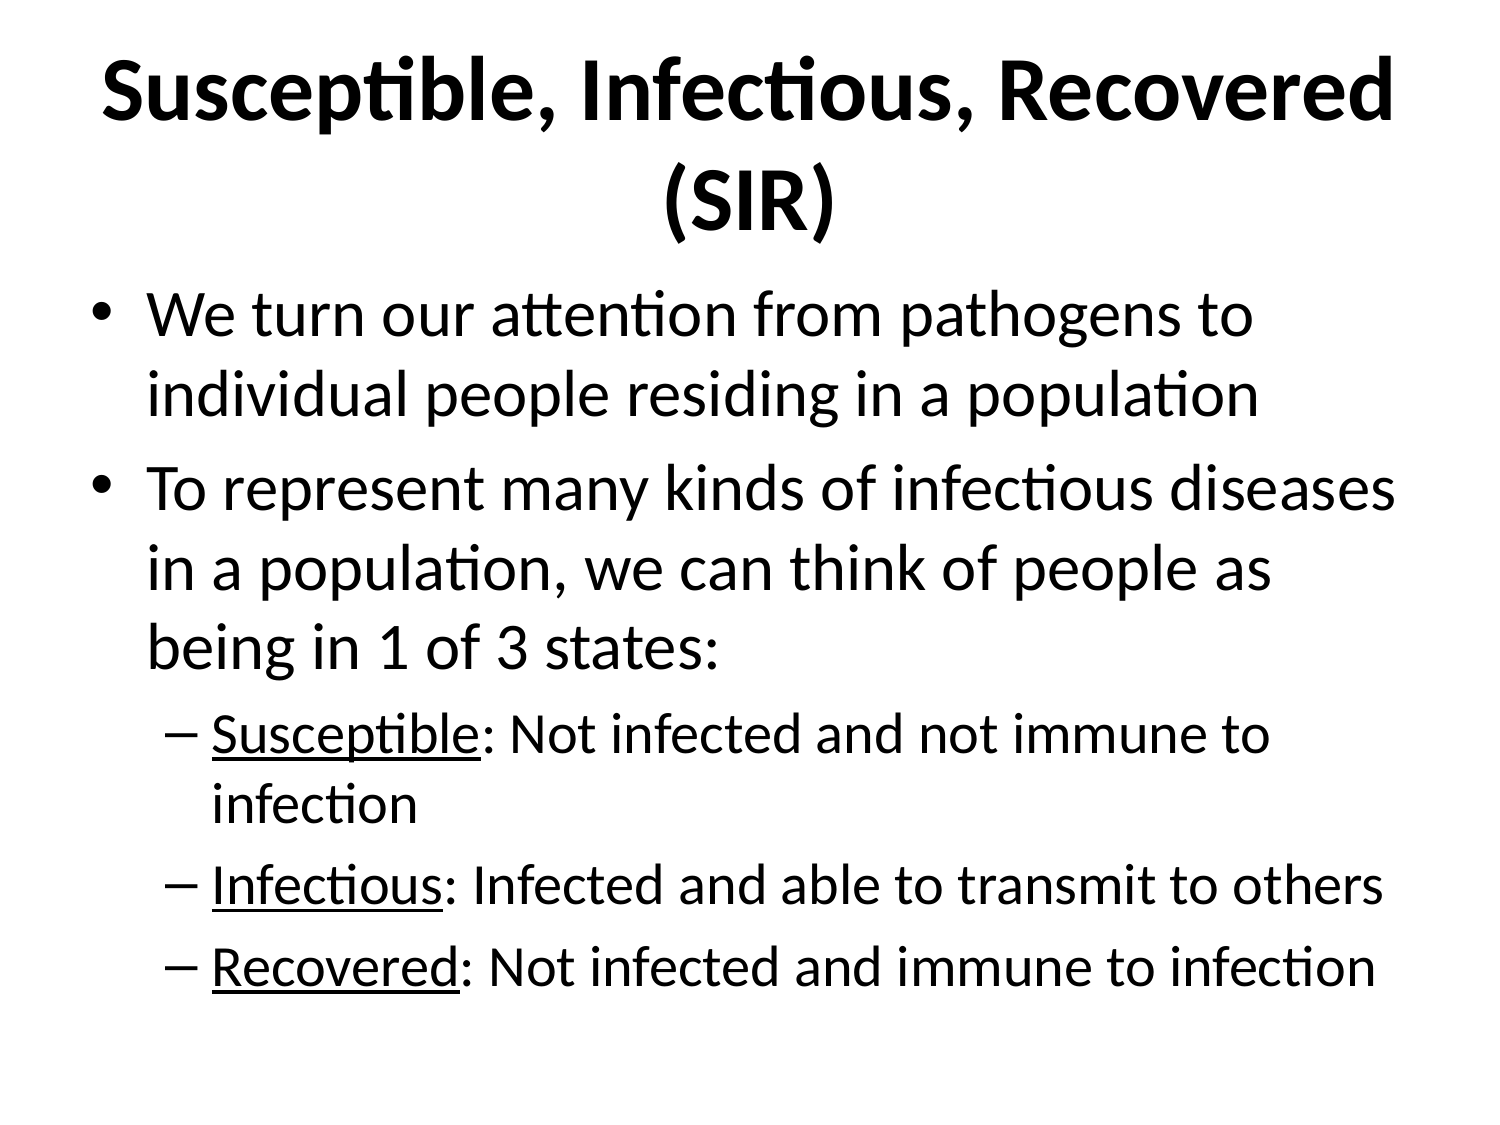

# Susceptible, Infectious, Recovered (SIR)
We turn our attention from pathogens to individual people residing in a population
To represent many kinds of infectious diseases in a population, we can think of people as being in 1 of 3 states:
Susceptible: Not infected and not immune to infection
Infectious: Infected and able to transmit to others
Recovered: Not infected and immune to infection